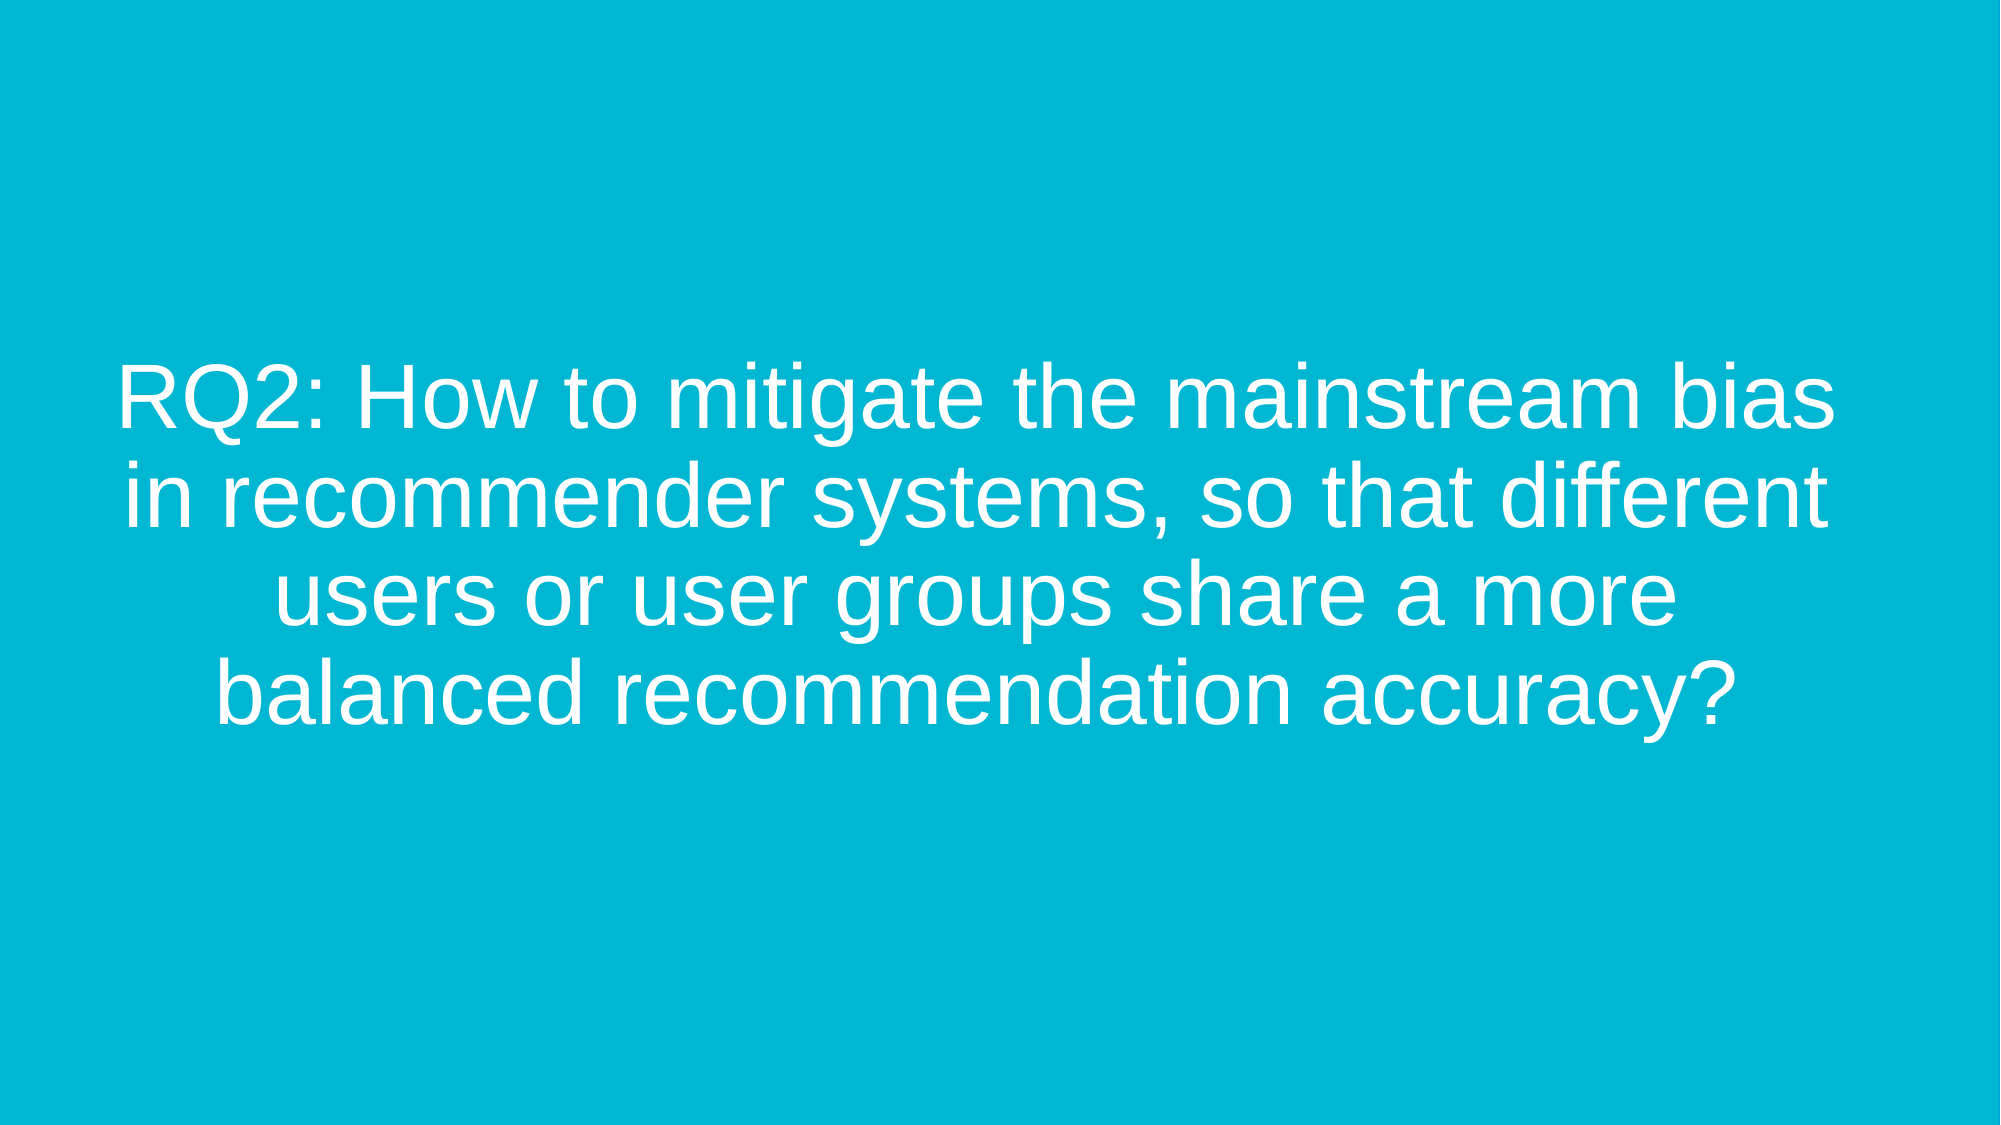

RQ2: How to mitigate the mainstream bias in recommender systems, so that different users or user groups share a more balanced recommendation accuracy?

37